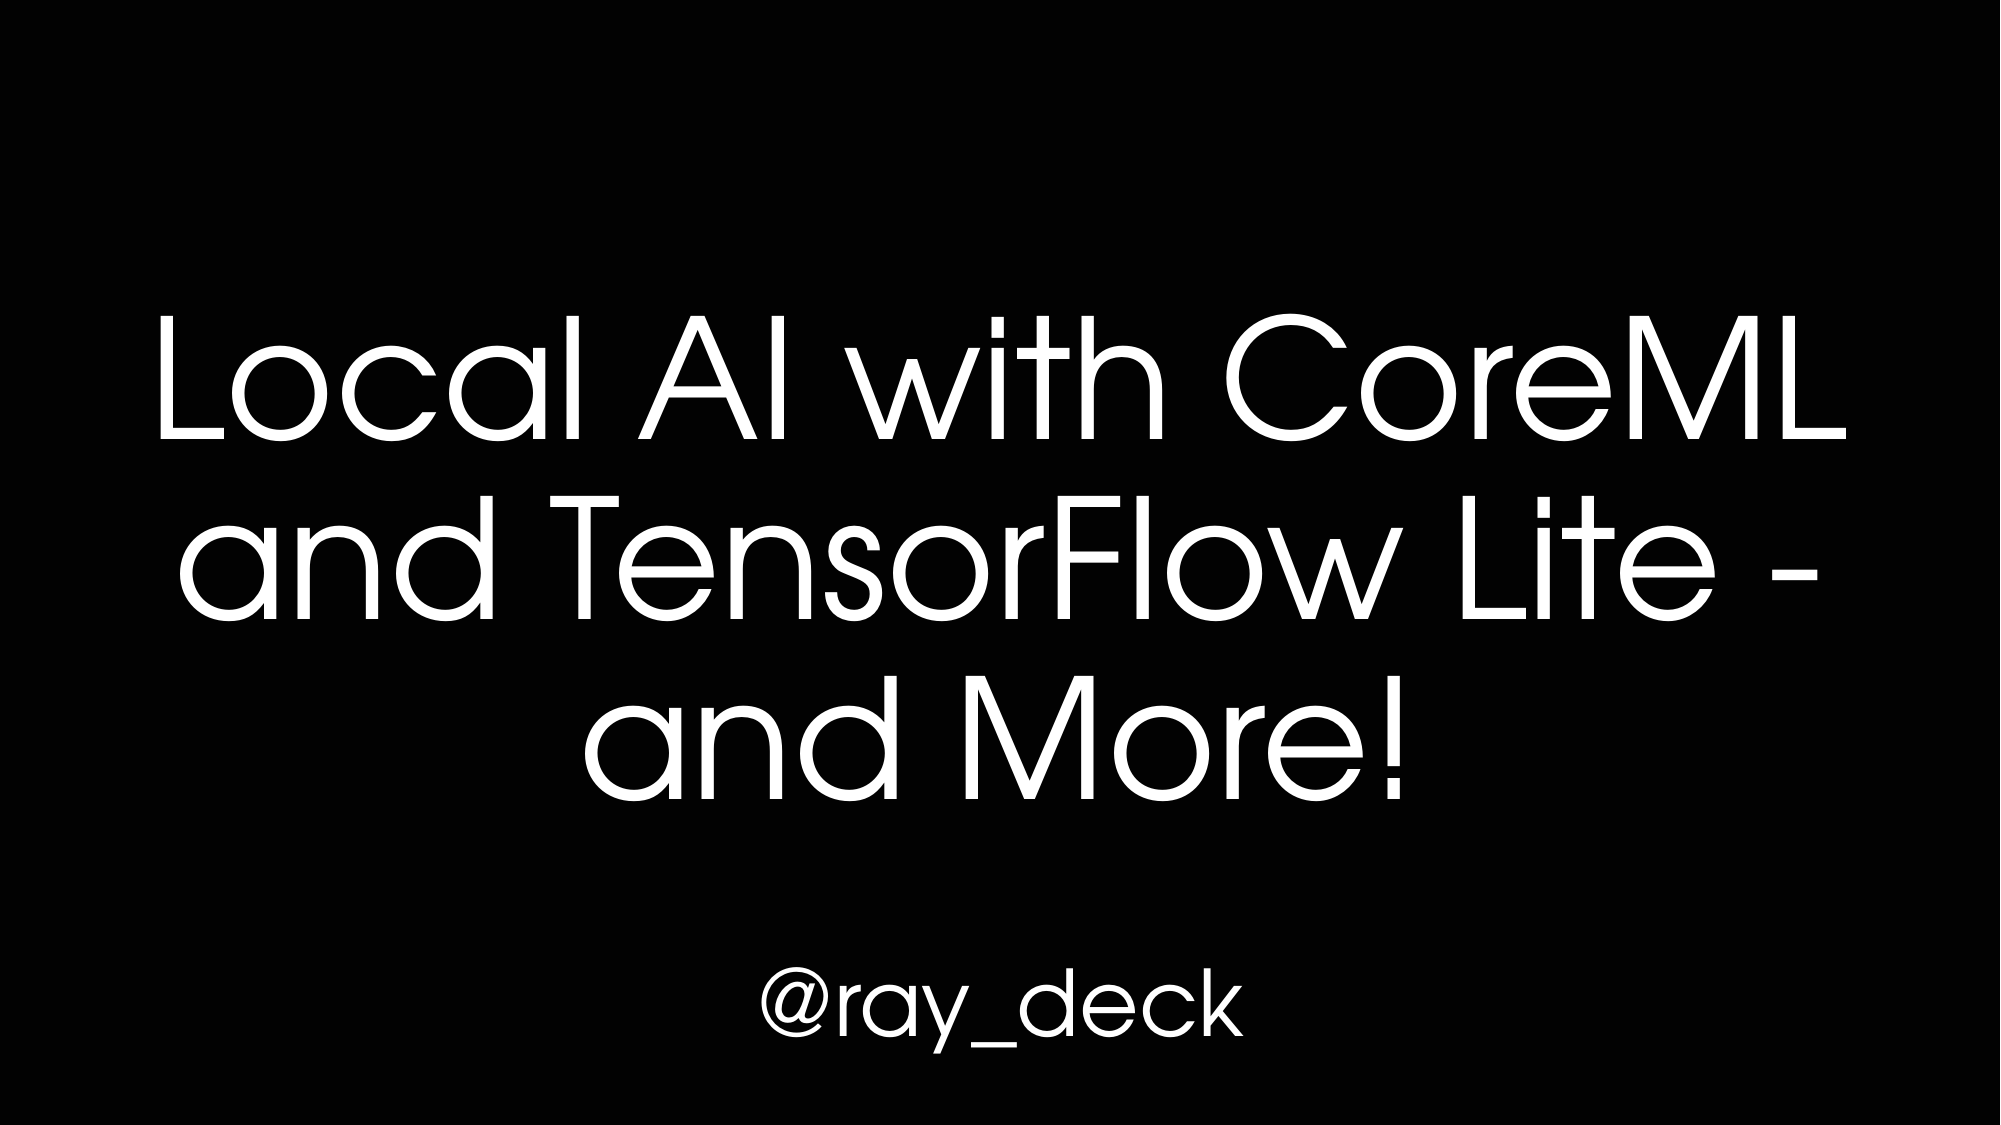

# Local AI with CoreML and TensorFlow Lite - and More!
@ray_deck